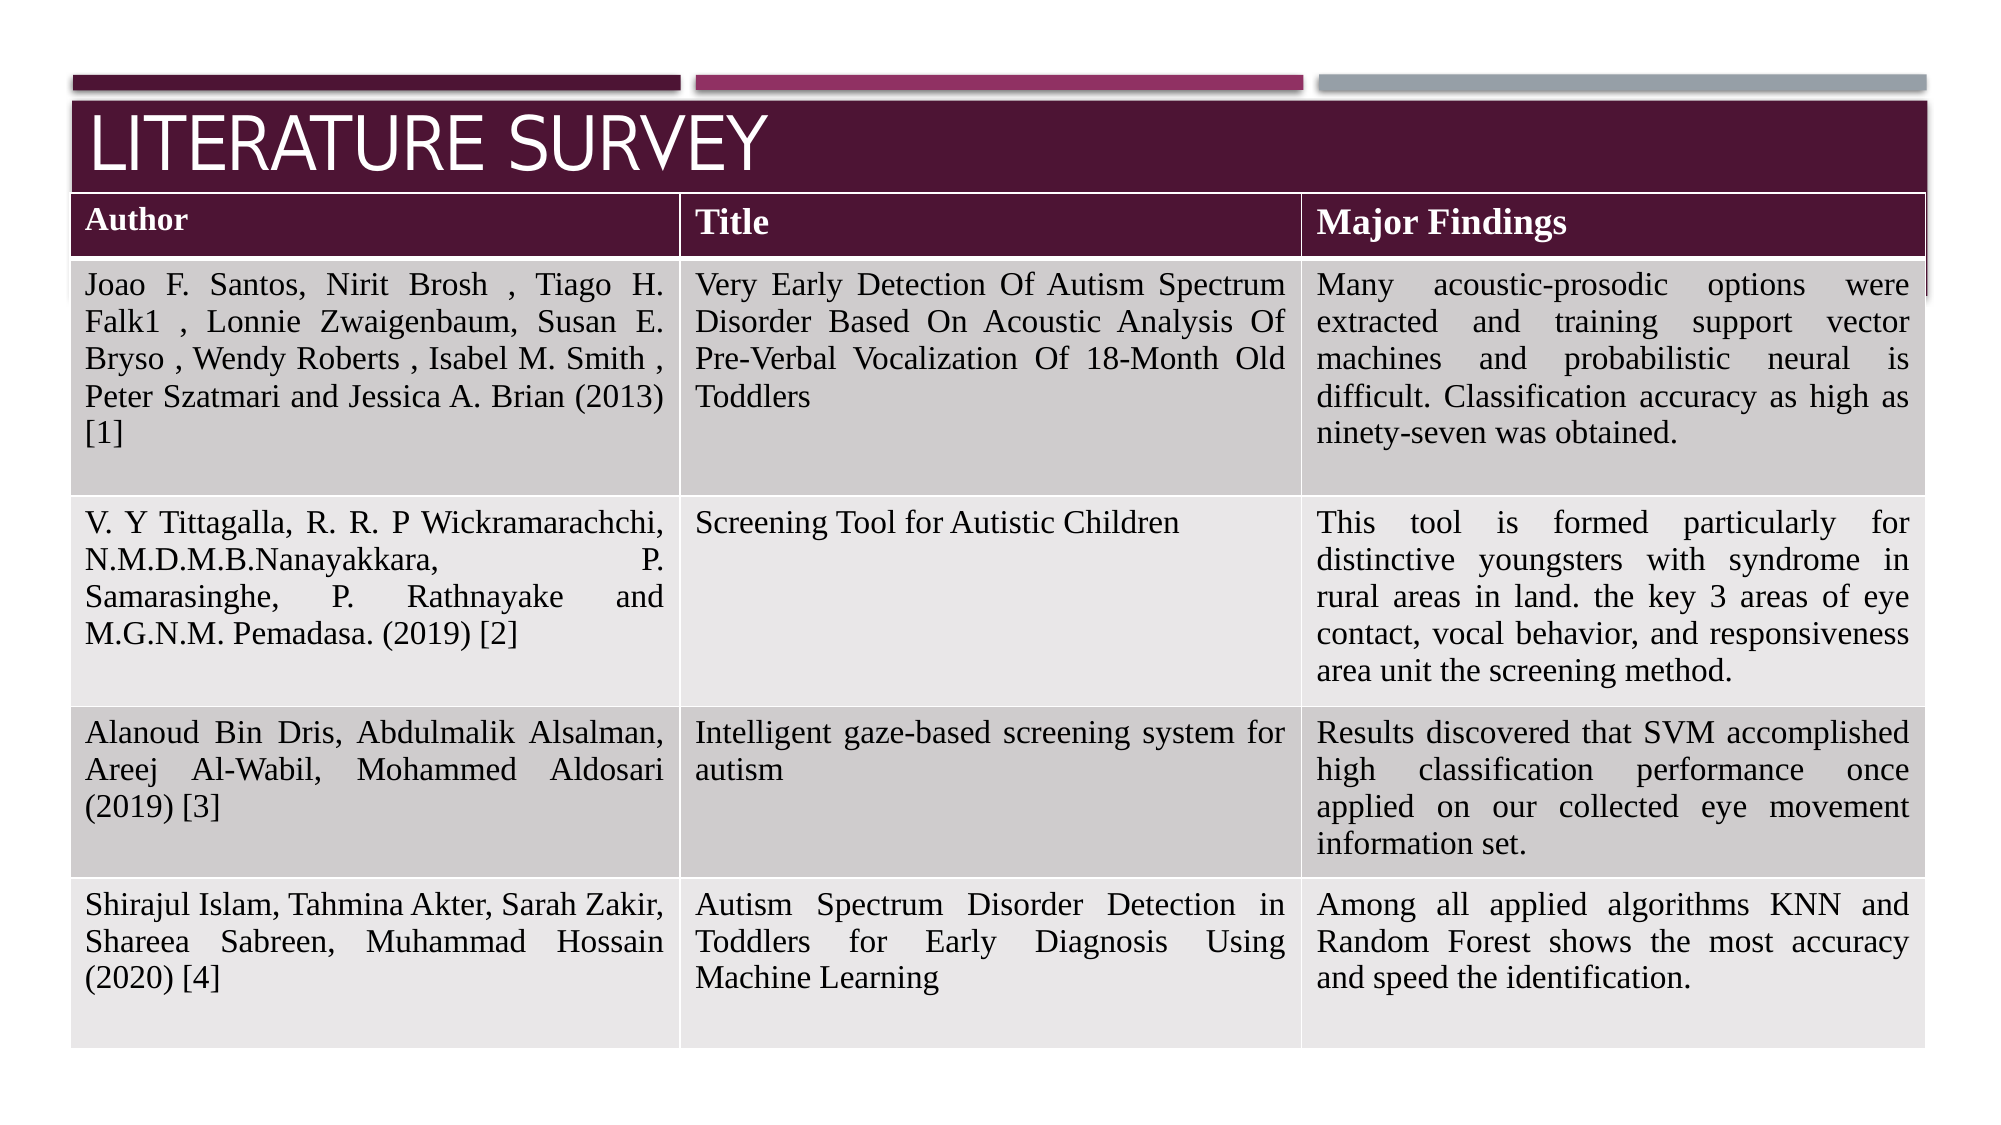

# LITERATURE SURVEY
| Author | Title | Major Findings |
| --- | --- | --- |
| Joao F. Santos, Nirit Brosh , Tiago H. Falk1 , Lonnie Zwaigenbaum, Susan E. Bryso , Wendy Roberts , Isabel M. Smith , Peter Szatmari and Jessica A. Brian (2013) [1] | Very Early Detection Of Autism Spectrum Disorder Based On Acoustic Analysis Of Pre-Verbal Vocalization Of 18-Month Old Toddlers | Many acoustic-prosodic options were extracted and training support vector machines and probabilistic neural is difficult. Classification accuracy as high as ninety-seven was obtained. |
| V. Y Tittagalla, R. R. P Wickramarachchi, N.M.D.M.B.Nanayakkara, P. Samarasinghe, P. Rathnayake and M.G.N.M. Pemadasa. (2019) [2] | Screening Tool for Autistic Children | This tool is formed particularly for distinctive youngsters with syndrome in rural areas in land. the key 3 areas of eye contact, vocal behavior, and responsiveness area unit the screening method. |
| Alanoud Bin Dris, Abdulmalik Alsalman, Areej Al-Wabil, Mohammed Aldosari (2019) [3] | Intelligent gaze-based screening system for autism | Results discovered that SVM accomplished high classification performance once applied on our collected eye movement information set. |
| Shirajul Islam, Tahmina Akter, Sarah Zakir, Shareea Sabreen, Muhammad Hossain (2020) [4] | Autism Spectrum Disorder Detection in Toddlers for Early Diagnosis Using Machine Learning | Among all applied algorithms KNN and Random Forest shows the most accuracy and speed the identification. |